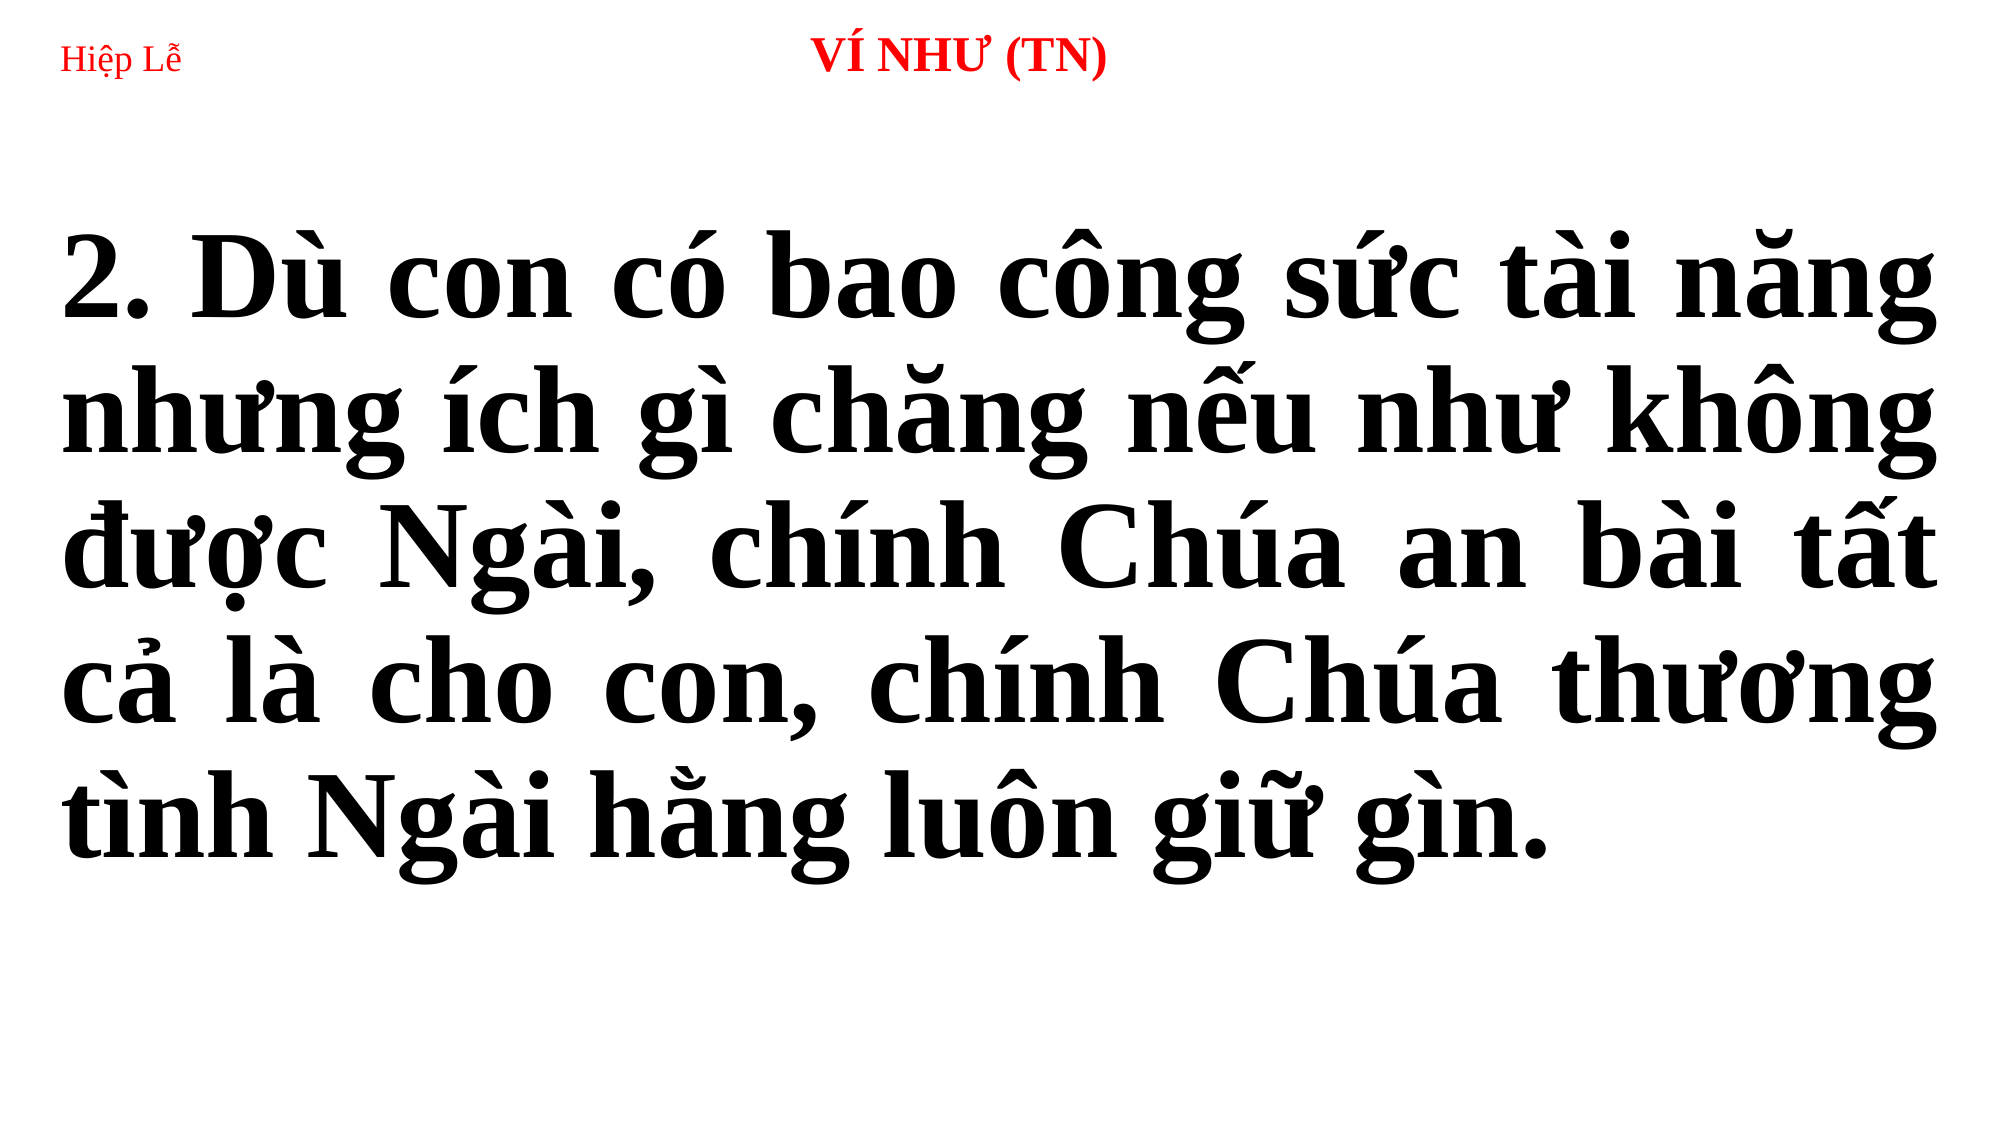

# Hiệp Lễ                              			VÍ NHƯ (TN)
2. Dù con có bao công sức tài năng nhưng ích gì chăng nếu như không được Ngài, chính Chúa an bài tất cả là cho con, chính Chúa thương tình Ngài hằng luôn giữ gìn.